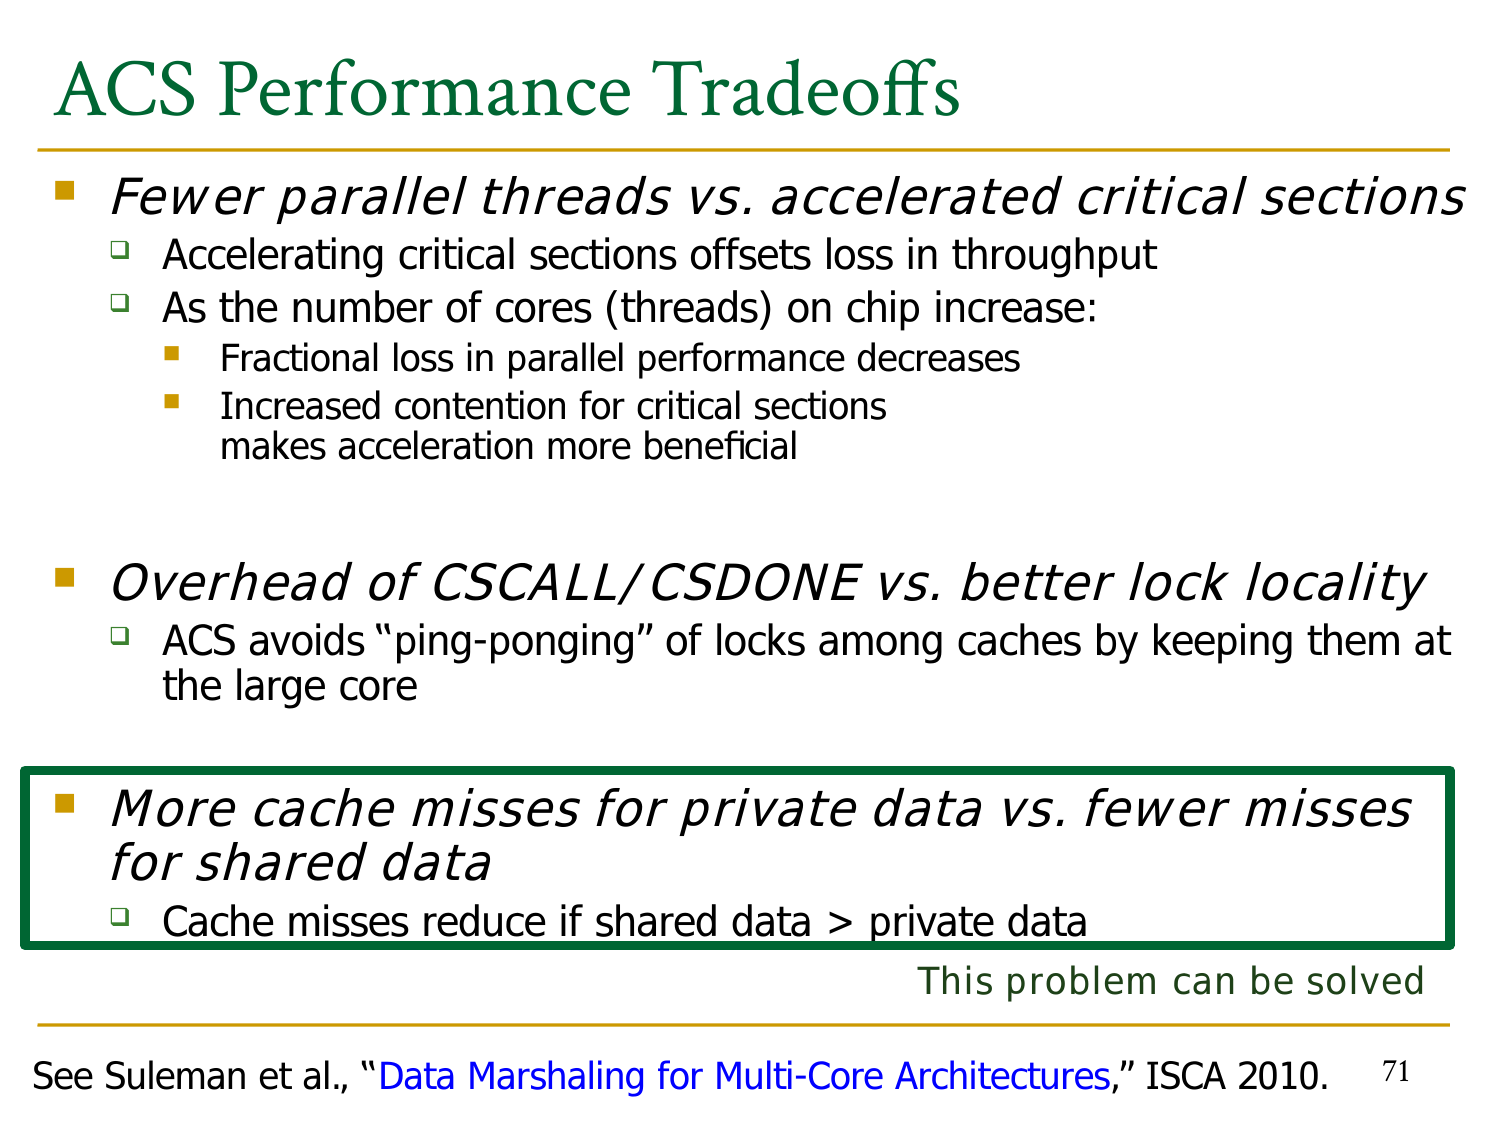

# ACS Performance Tradeoffs
Fewer parallel threads vs. accelerated critical sections
Accelerating critical sections offsets loss in throughput
As the number of cores (threads) on chip increase:
Fractional loss in parallel performance decreases
Increased contention for critical sections
makes acceleration more beneficial

Overhead of CSCALL/CSDONE vs. better lock locality
ACS avoids “ping-ponging” of locks among caches by keeping them at the large core

More cache misses for private data vs. fewer misses for shared data
Cache misses reduce if shared data > private data

This problem can be solved
71
See Suleman et al., “Data Marshaling for Multi-Core Architectures,” ISCA 2010.